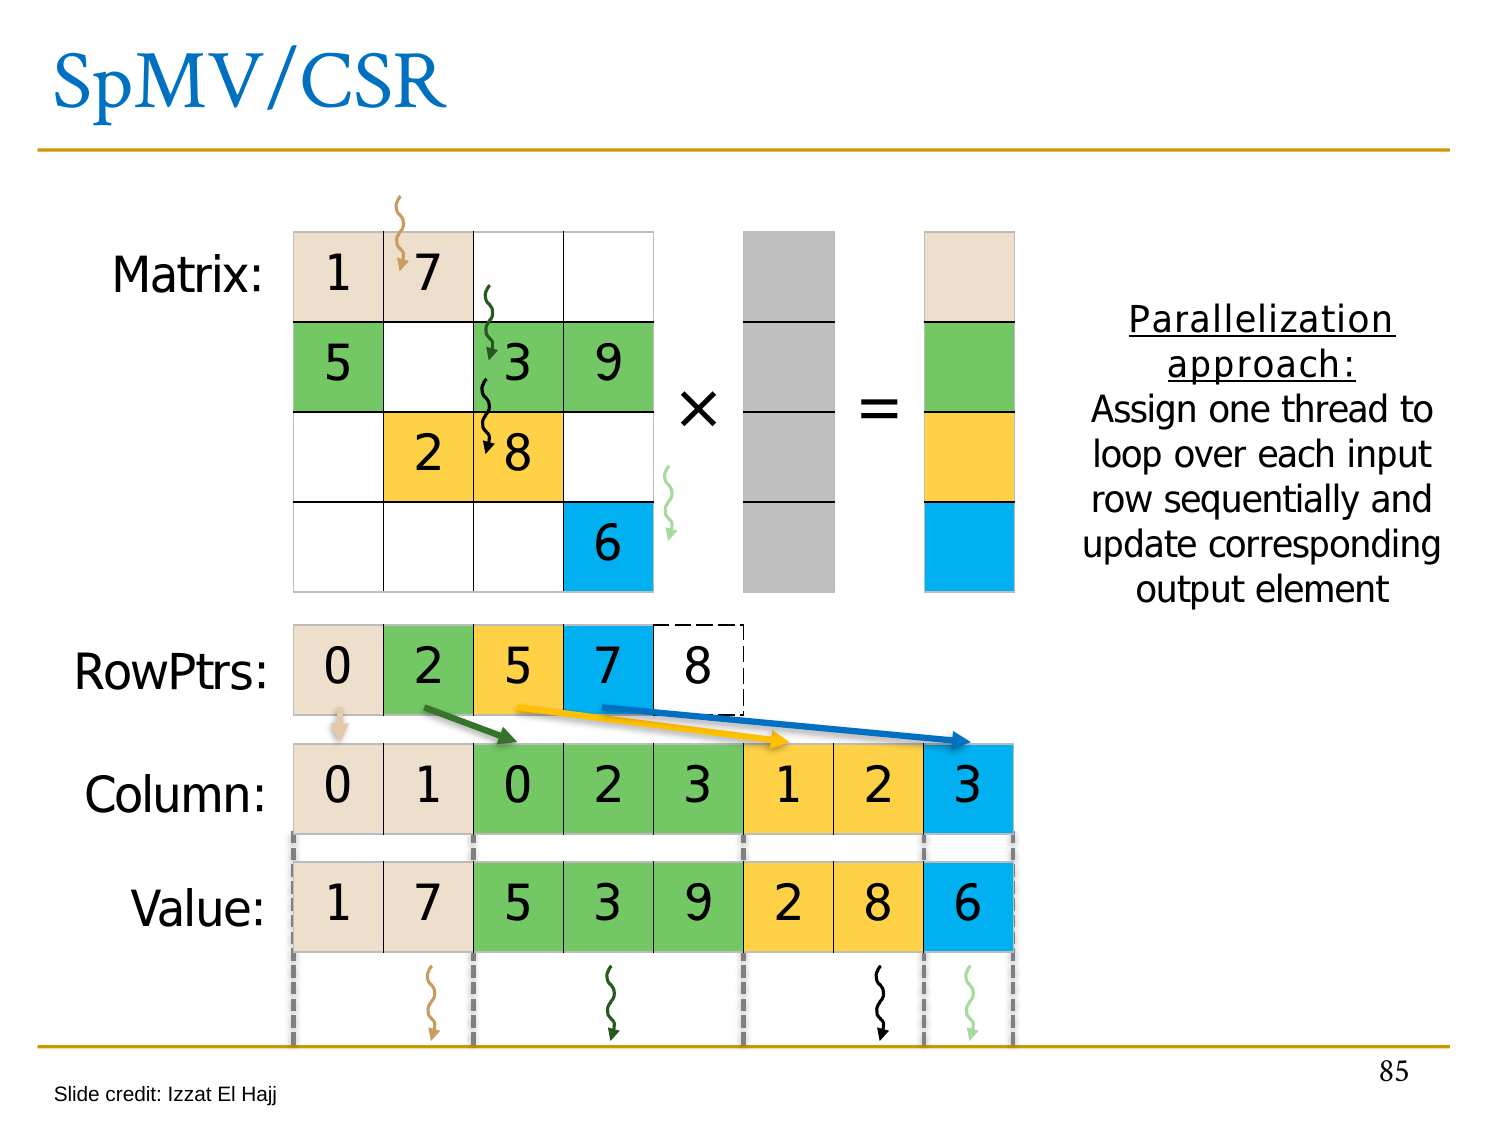

# SpMV/CSR

| 1 | 7 |  |  |
| --- | --- | --- | --- |
| 5 |  | 3 | 9 |
|  | 2 | 8 |  |
|  |  |  | 6 |
|  |
| --- |
|  |
|  |
|  |
|  |
| --- |
|  |
|  |
|  |
Matrix:
Parallelization approach:
Assign one thread to loop over each input row sequentially and update corresponding output element
×
=
| 0 | 2 | 5 | 7 | 8 |
| --- | --- | --- | --- | --- |
RowPtrs:
| 0 | 1 | 0 | 2 | 3 | 1 | 2 | 3 |
| --- | --- | --- | --- | --- | --- | --- | --- |
Column:
| 1 | 7 | 5 | 3 | 9 | 2 | 8 | 6 |
| --- | --- | --- | --- | --- | --- | --- | --- |
Value:

85
Slide credit: Izzat El Hajj